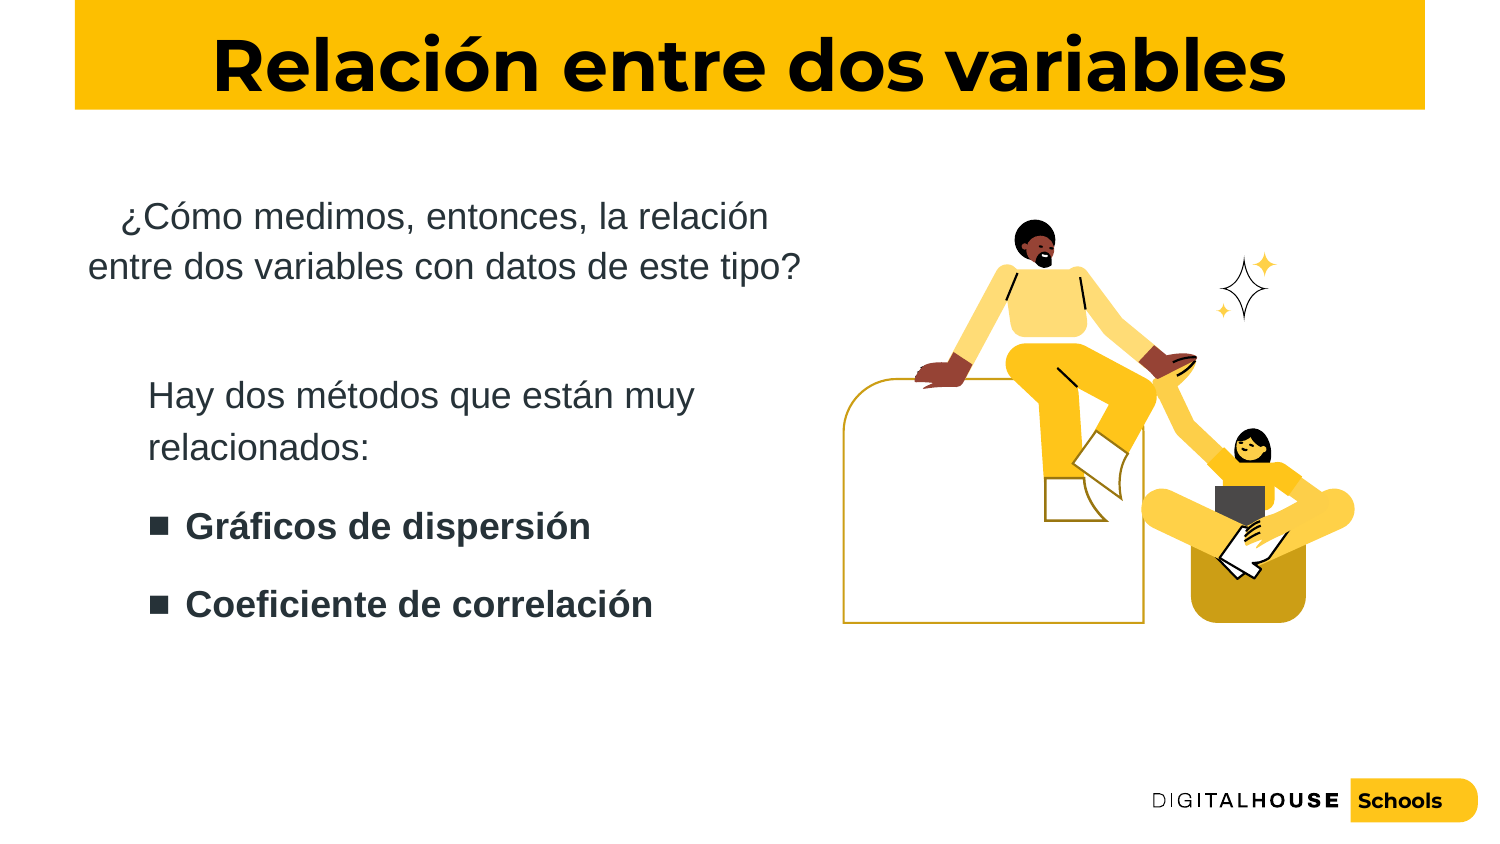

Relación entre dos variables
¿Cómo medimos, entonces, la relación entre dos variables con datos de este tipo?

# Hay dos métodos que están muy relacionados:
Gráficos de dispersión
Coeficiente de correlación

Schools